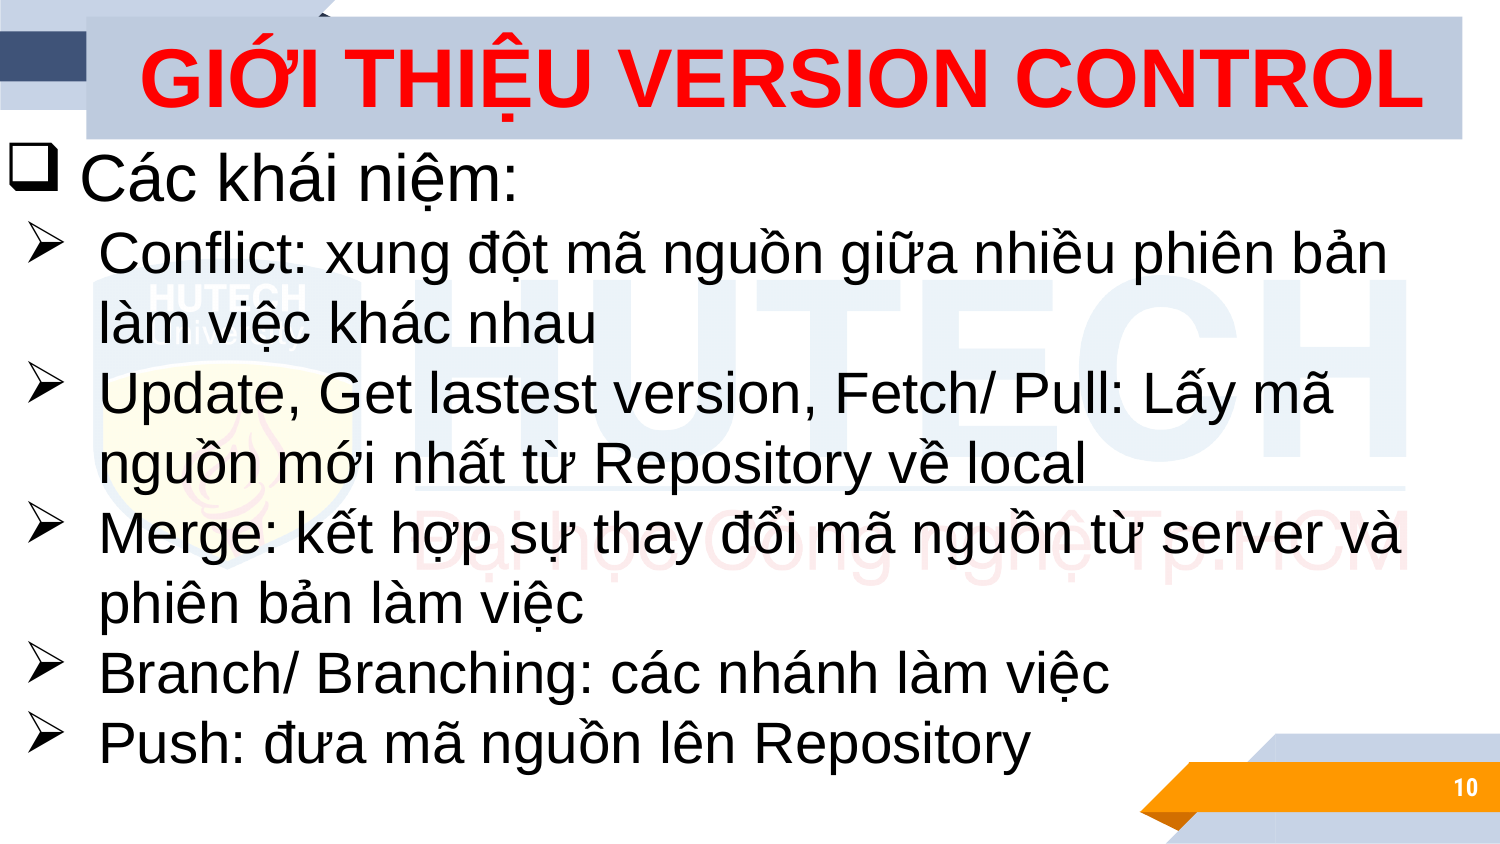

GIỚI THIỆU VERSION CONTROL
Các khái niệm:
Conflict: xung đột mã nguồn giữa nhiều phiên bản làm việc khác nhau
Update, Get lastest version, Fetch/ Pull: Lấy mã nguồn mới nhất từ Repository về local
Merge: kết hợp sự thay đổi mã nguồn từ server và phiên bản làm việc
Branch/ Branching: các nhánh làm việc
Push: đưa mã nguồn lên Repository

10